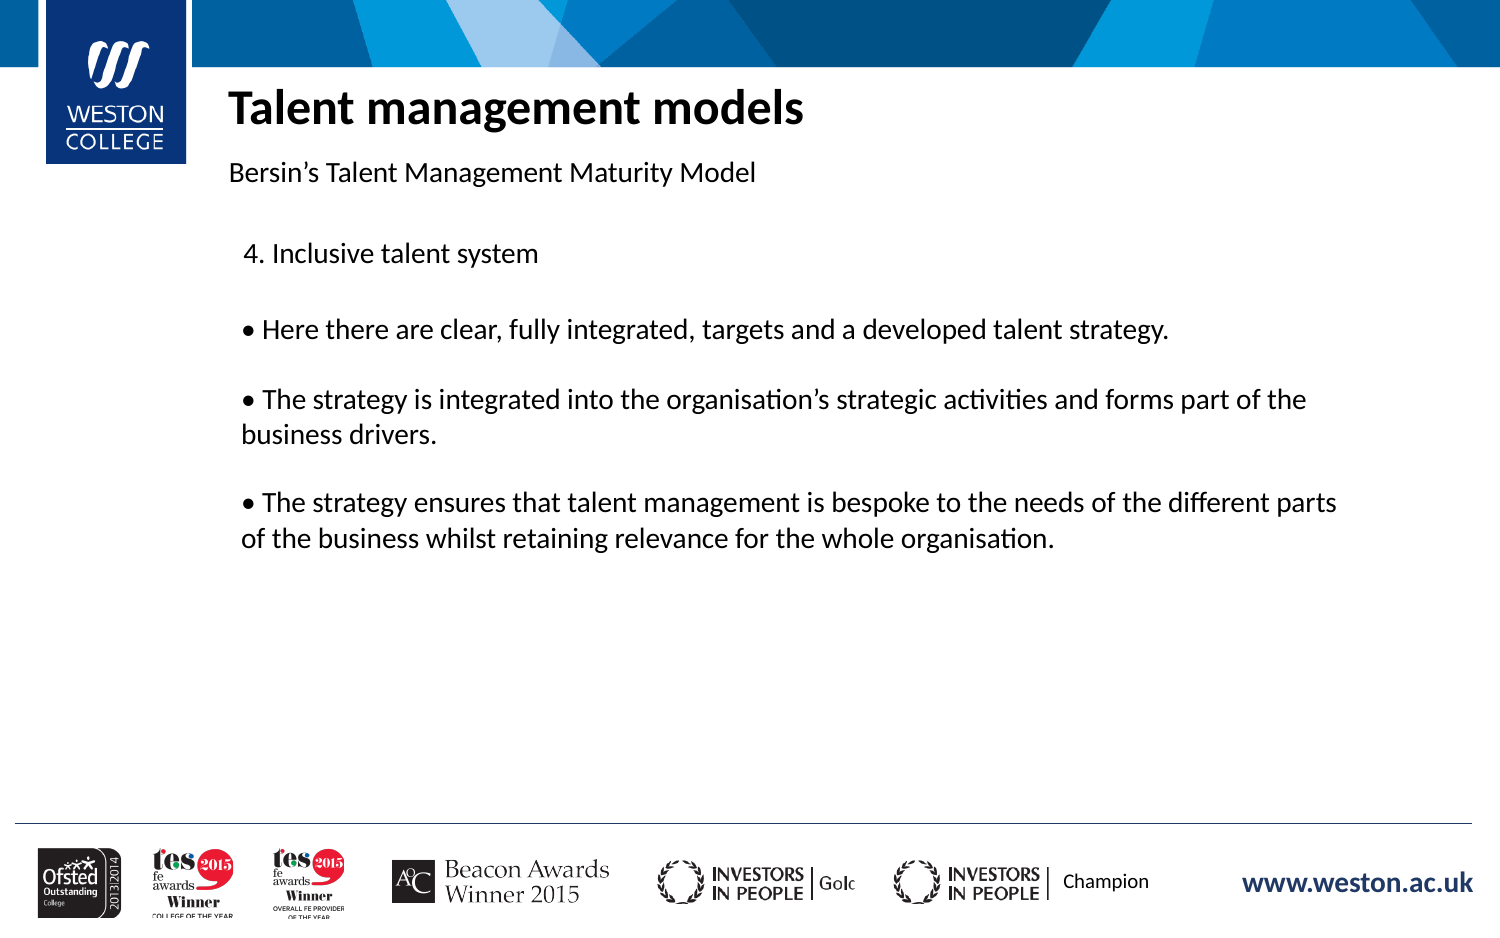

Talent management models
Bersin’s Talent Management Maturity Model
4. Inclusive talent system
• Here there are clear, fully integrated, targets and a developed talent strategy.
• The strategy is integrated into the organisation’s strategic activities and forms part of the
business drivers.
• The strategy ensures that talent management is bespoke to the needs of the different parts
of the business whilst retaining relevance for the whole organisation.